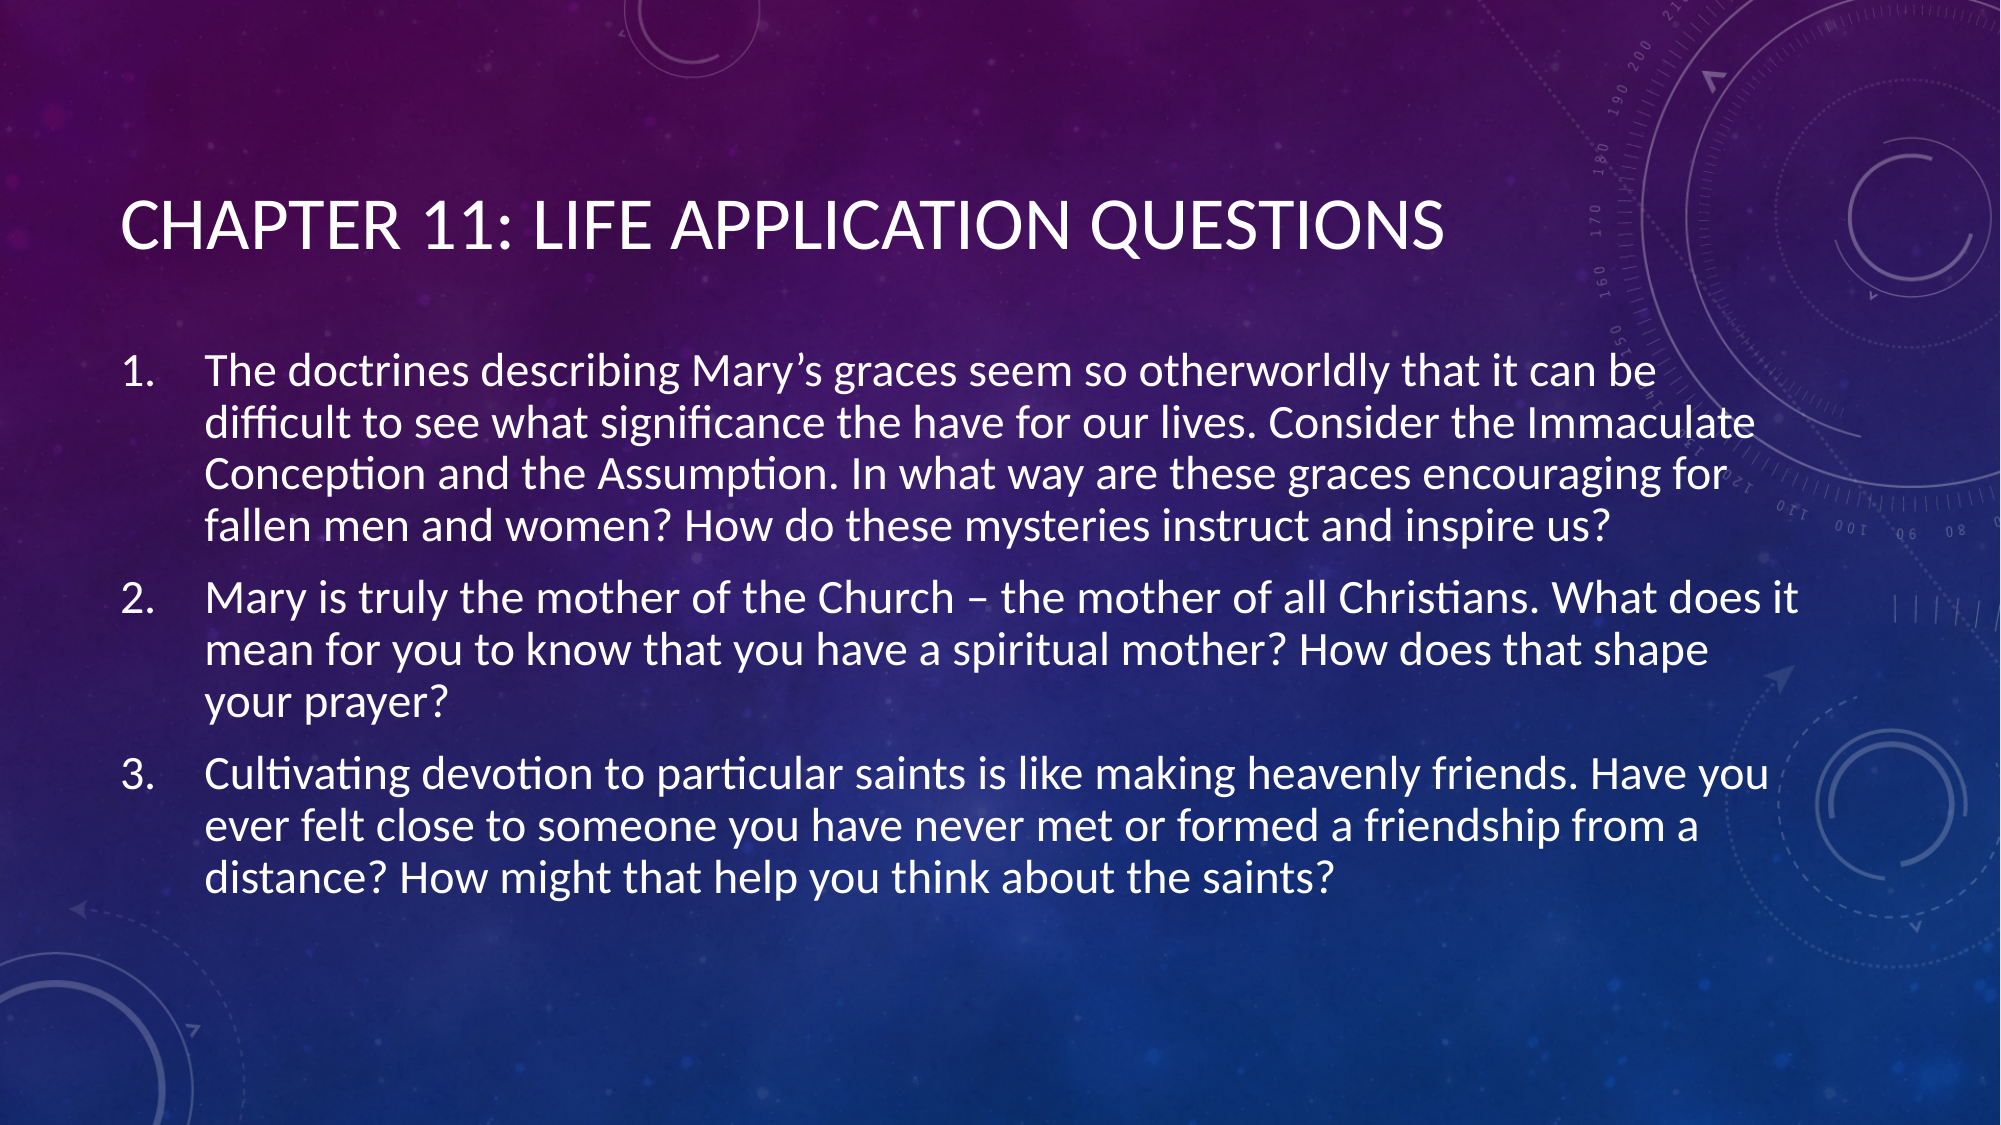

# Chapter 11: Life Application Questions
The doctrines describing Mary’s graces seem so otherworldly that it can be difficult to see what significance the have for our lives. Consider the Immaculate Conception and the Assumption. In what way are these graces encouraging for fallen men and women? How do these mysteries instruct and inspire us?
Mary is truly the mother of the Church – the mother of all Christians. What does it mean for you to know that you have a spiritual mother? How does that shape your prayer?
Cultivating devotion to particular saints is like making heavenly friends. Have you ever felt close to someone you have never met or formed a friendship from a distance? How might that help you think about the saints?